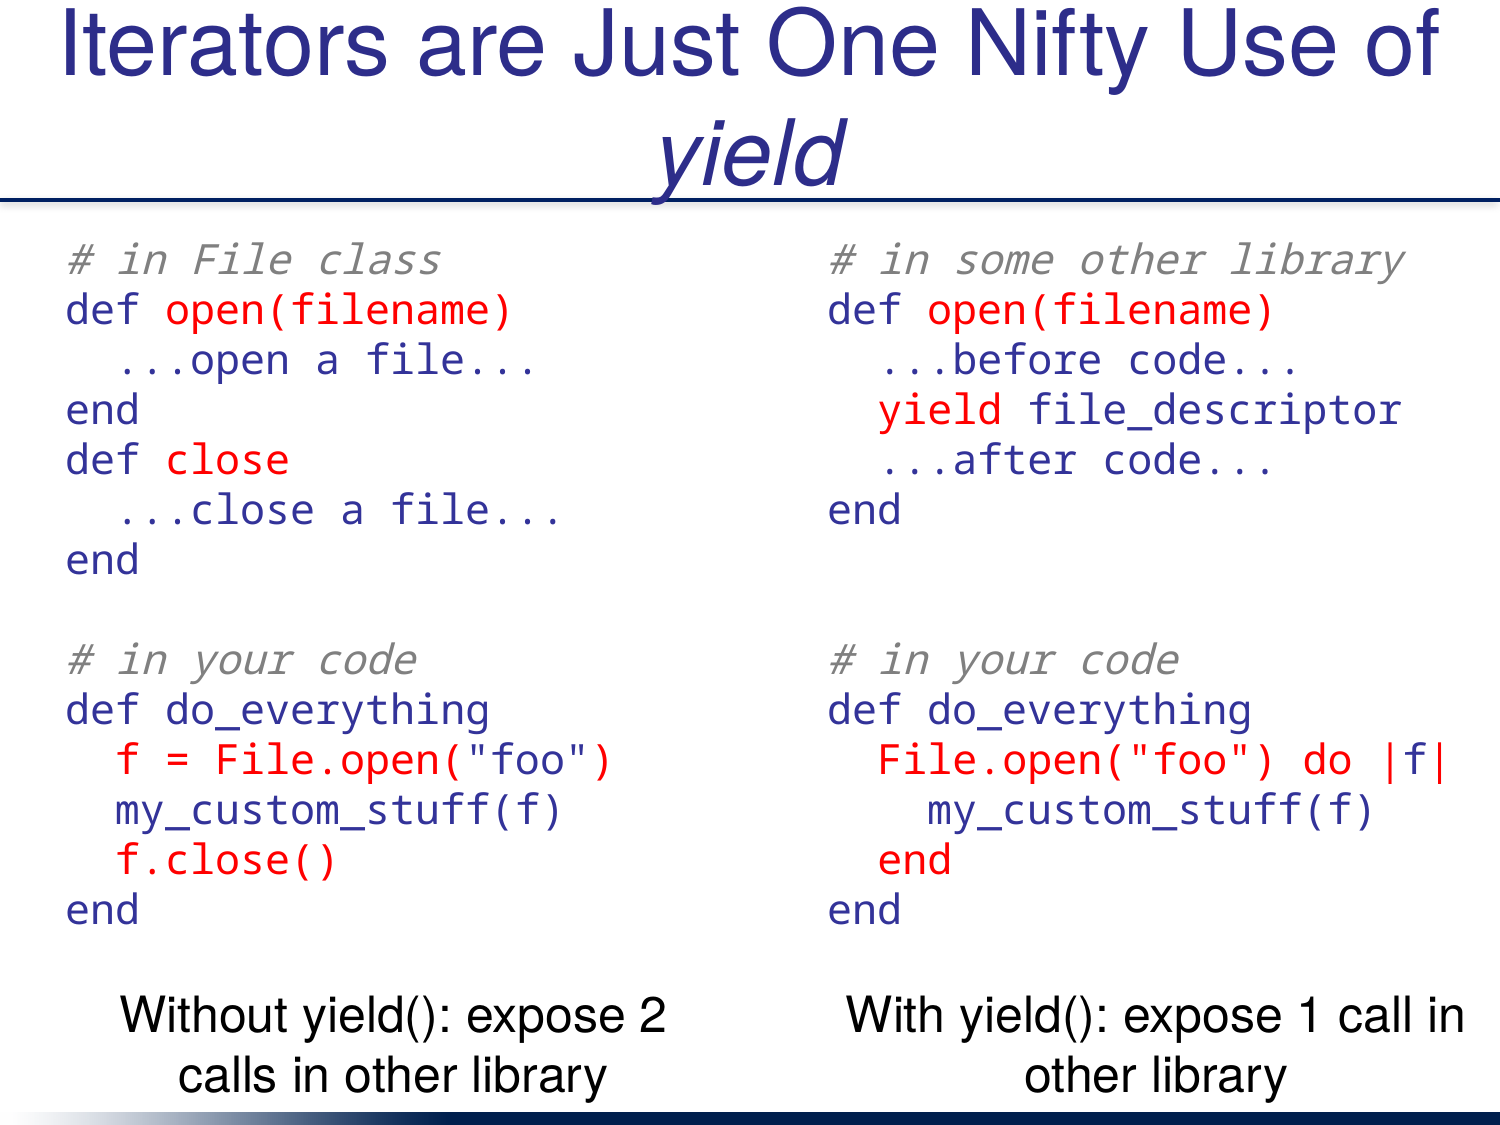

# Iterators are Just One Nifty Use of yield
# in File class
def open(filename)
  ...open a file...
end
def close
  ...close a file...
end

# in your code
def do_everything
  f = File.open("foo")
  my_custom_stuff(f)
  f.close()
end

Without yield(): expose 2 calls in other library
# in some other library
def open(filename)
  ...before code...
  yield file_descriptor
  ...after code...
end

# in your code
def do_everything
  File.open("foo") do |f|
    my_custom_stuff(f)
  end
end

With yield(): expose 1 call in other library